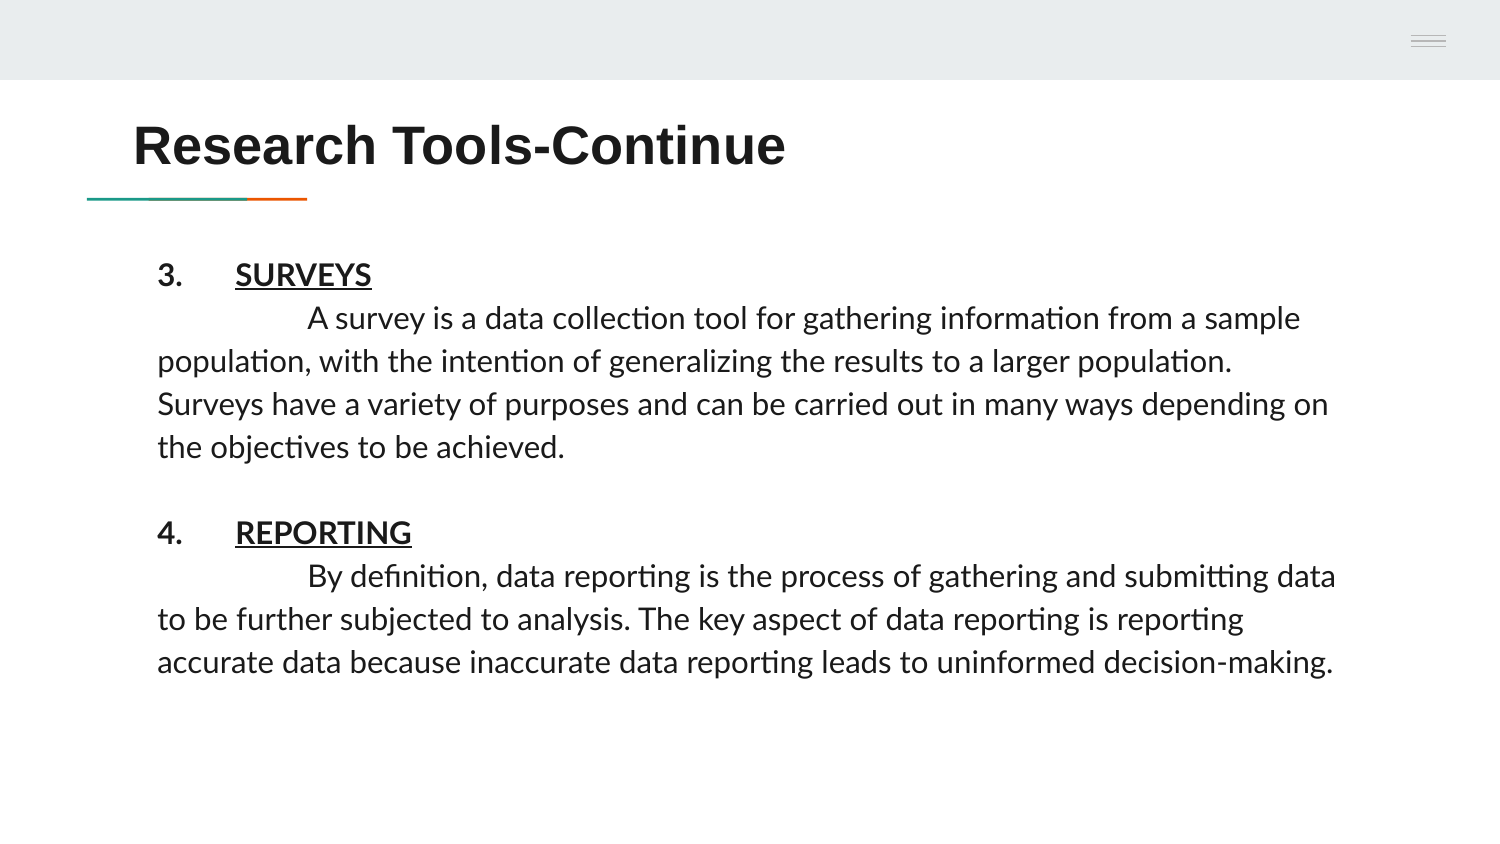

# Research Tools-Continue
3.       SURVEYS
	A survey is a data collection tool for gathering information from a sample population, with the intention of generalizing the results to a larger population. Surveys have a variety of purposes and can be carried out in many ways depending on the objectives to be achieved.

4.       REPORTING
	By definition, data reporting is the process of gathering and submitting data to be further subjected to analysis. The key aspect of data reporting is reporting accurate data because inaccurate data reporting leads to uninformed decision-making.